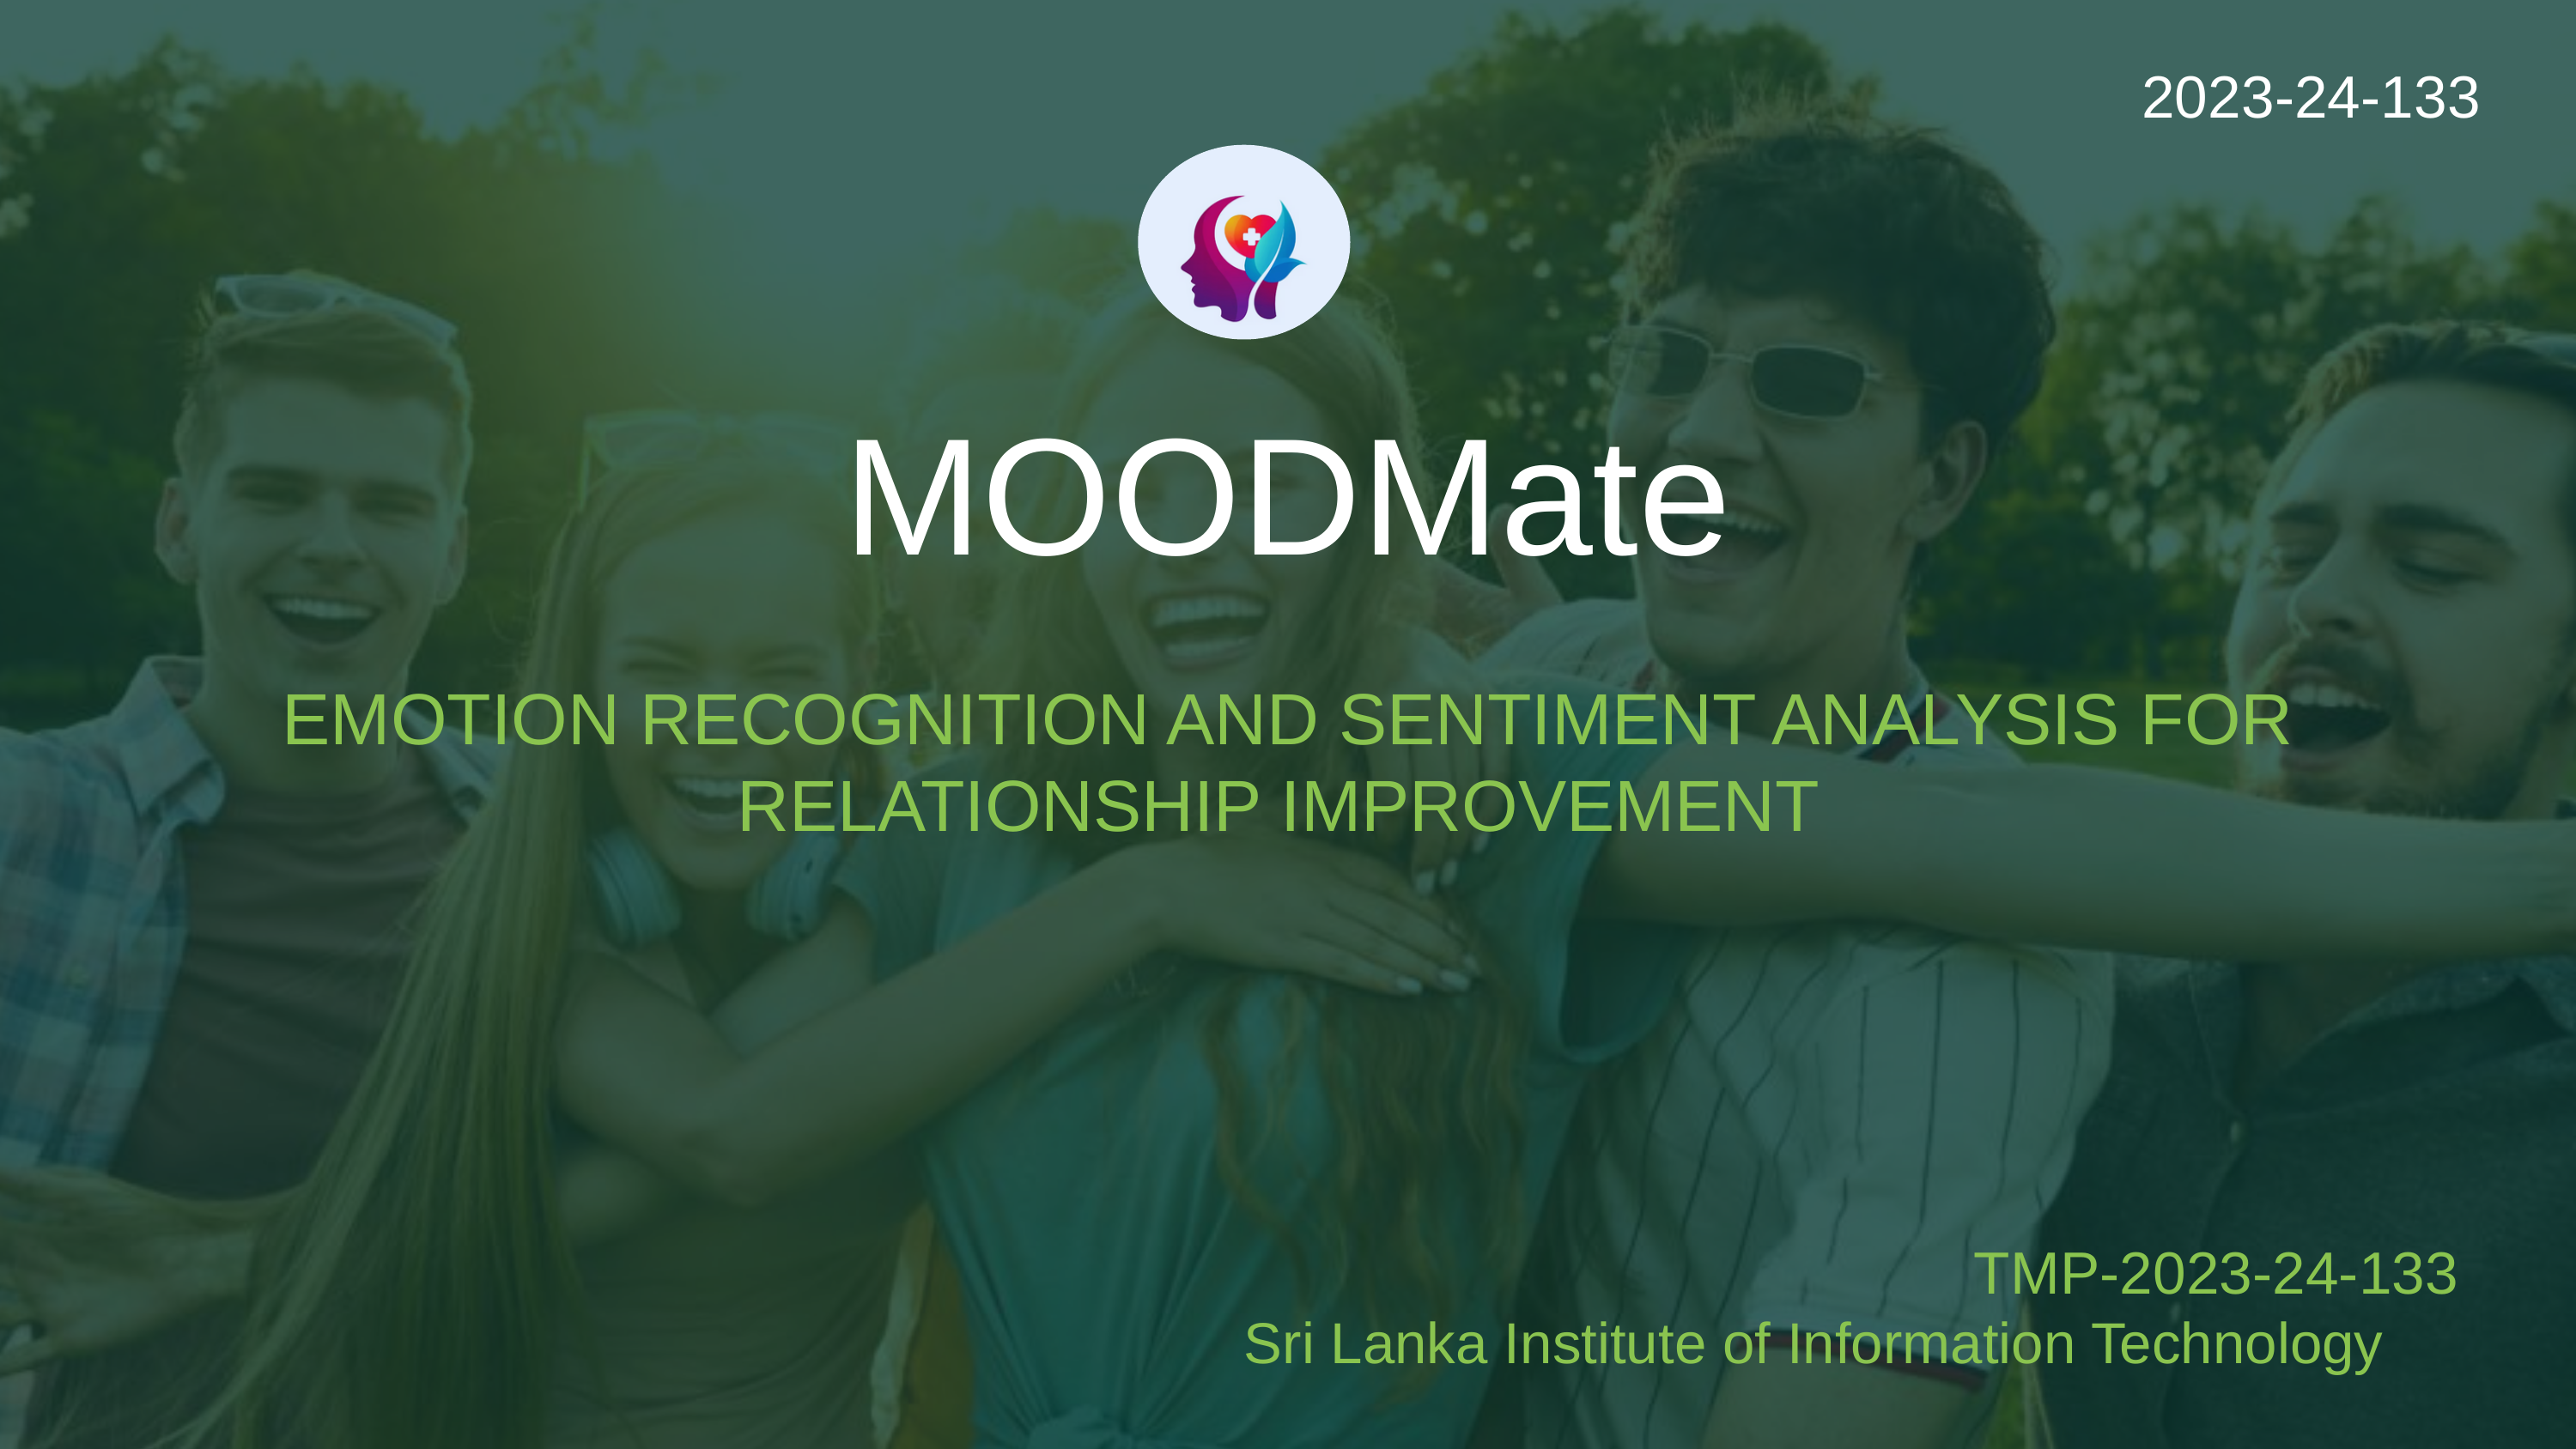

2023-24-133

MOODMate
EMOTION RECOGNITION AND SENTIMENT ANALYSIS FOR RELATIONSHIP IMPROVEMENT
TMP-2023-24-133
Sri Lanka Institute of Information Technology